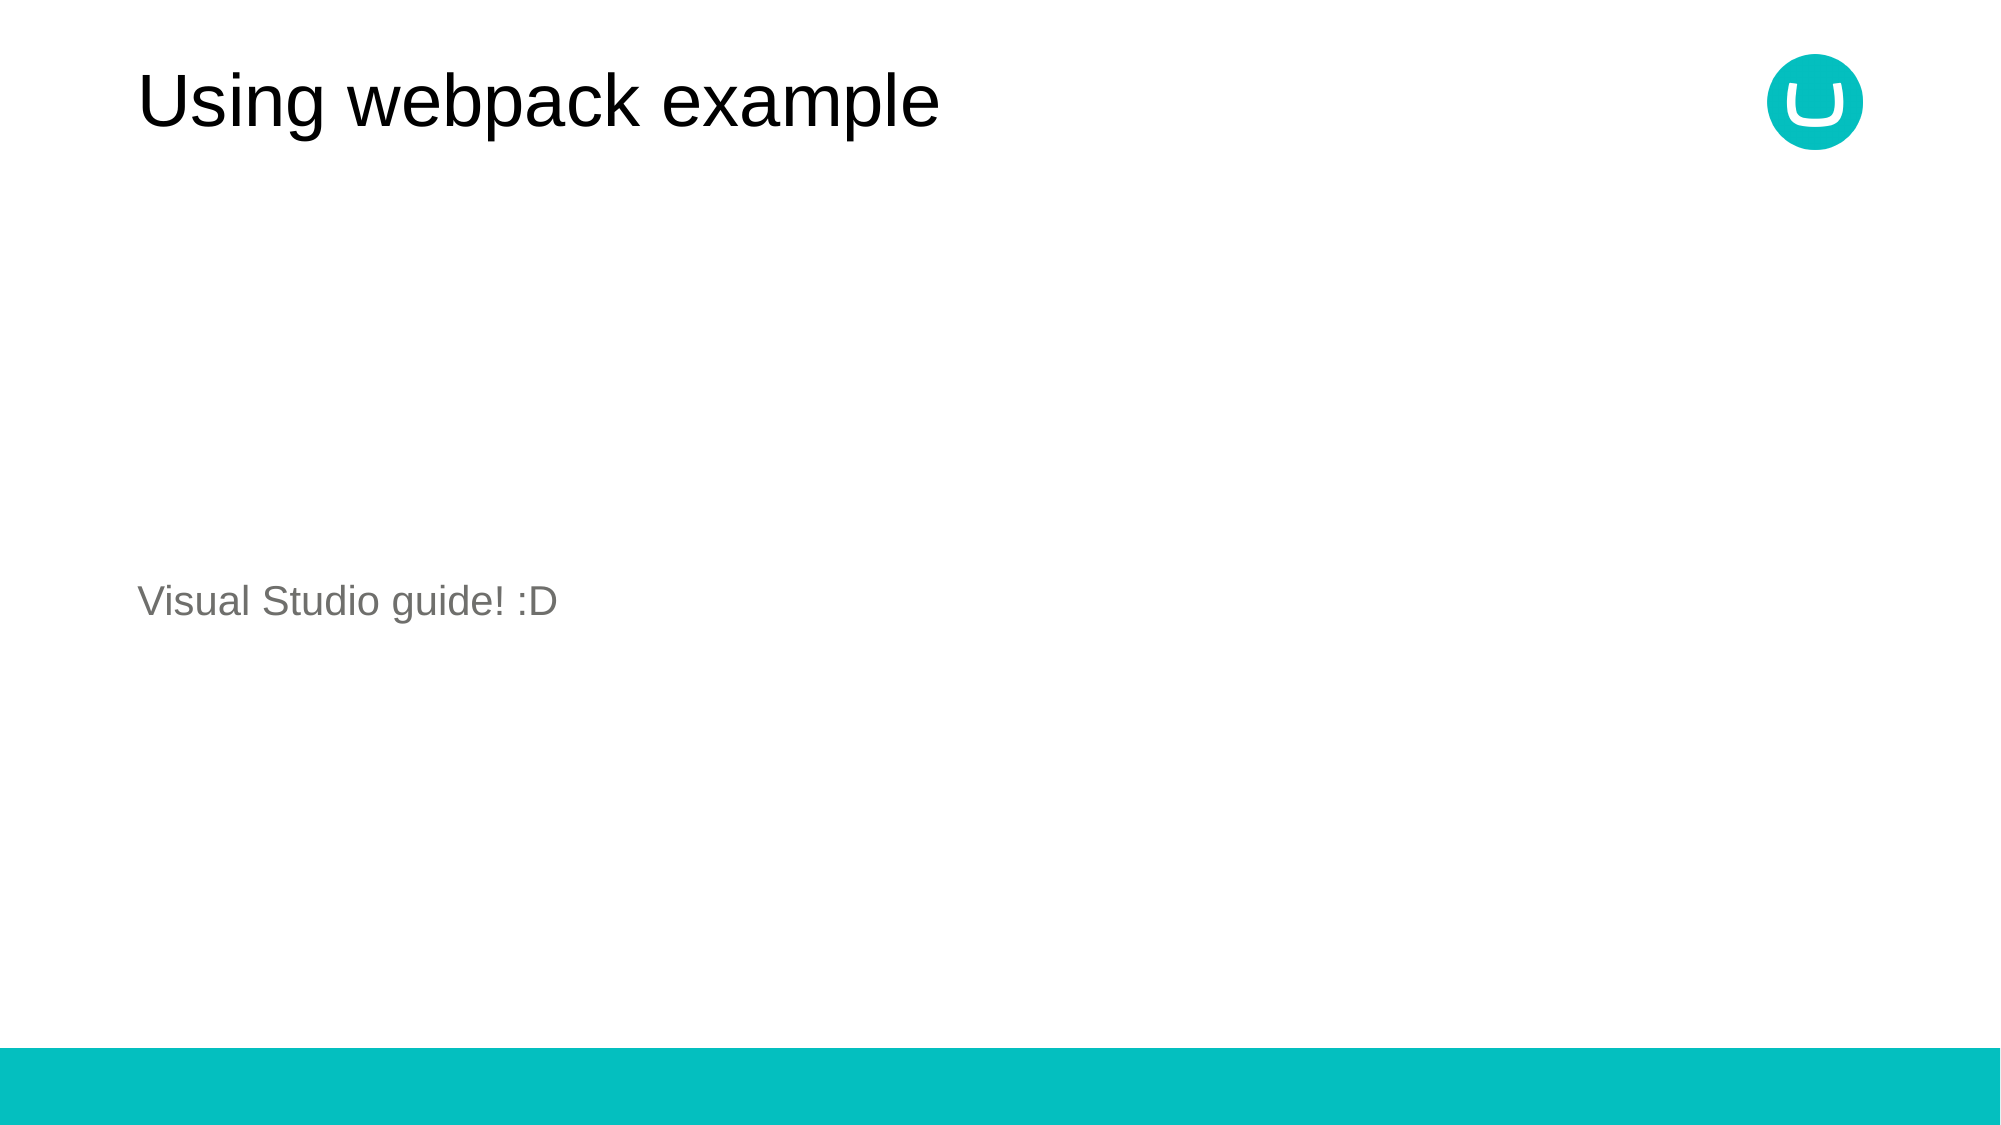

# Using webpack example
Visual Studio guide! :D